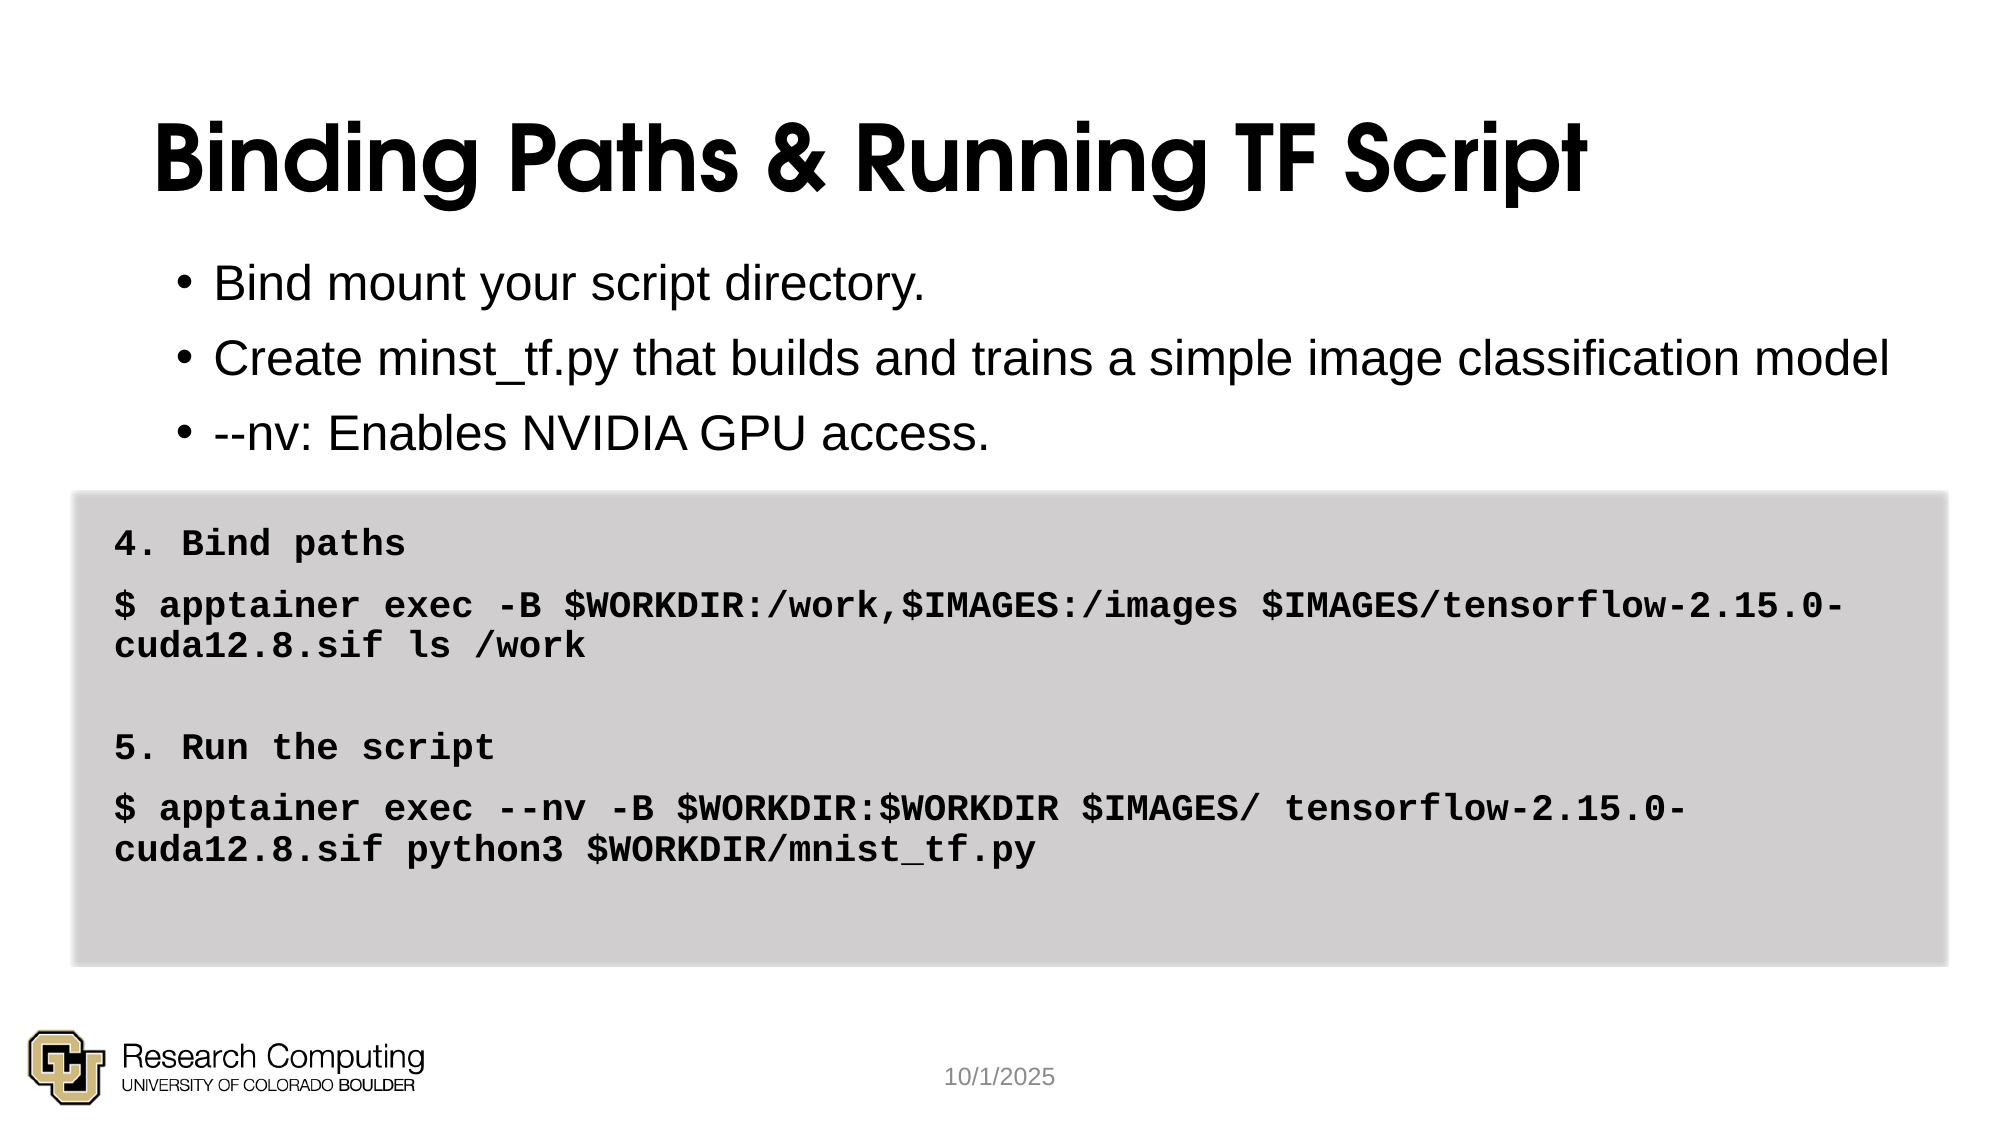

# Binding Paths & Running TF Script
Bind mount your script directory.
Create minst_tf.py that builds and trains a simple image classification model
--nv: Enables NVIDIA GPU access.

4. Bind paths
$ apptainer exec -B $WORKDIR:/work,$IMAGES:/images $IMAGES/tensorflow-2.15.0-cuda12.8.sif ls /work
5. Run the script
$ apptainer exec --nv -B $WORKDIR:$WORKDIR $IMAGES/ tensorflow-2.15.0-cuda12.8.sif python3 $WORKDIR/mnist_tf.py

10/1/2025